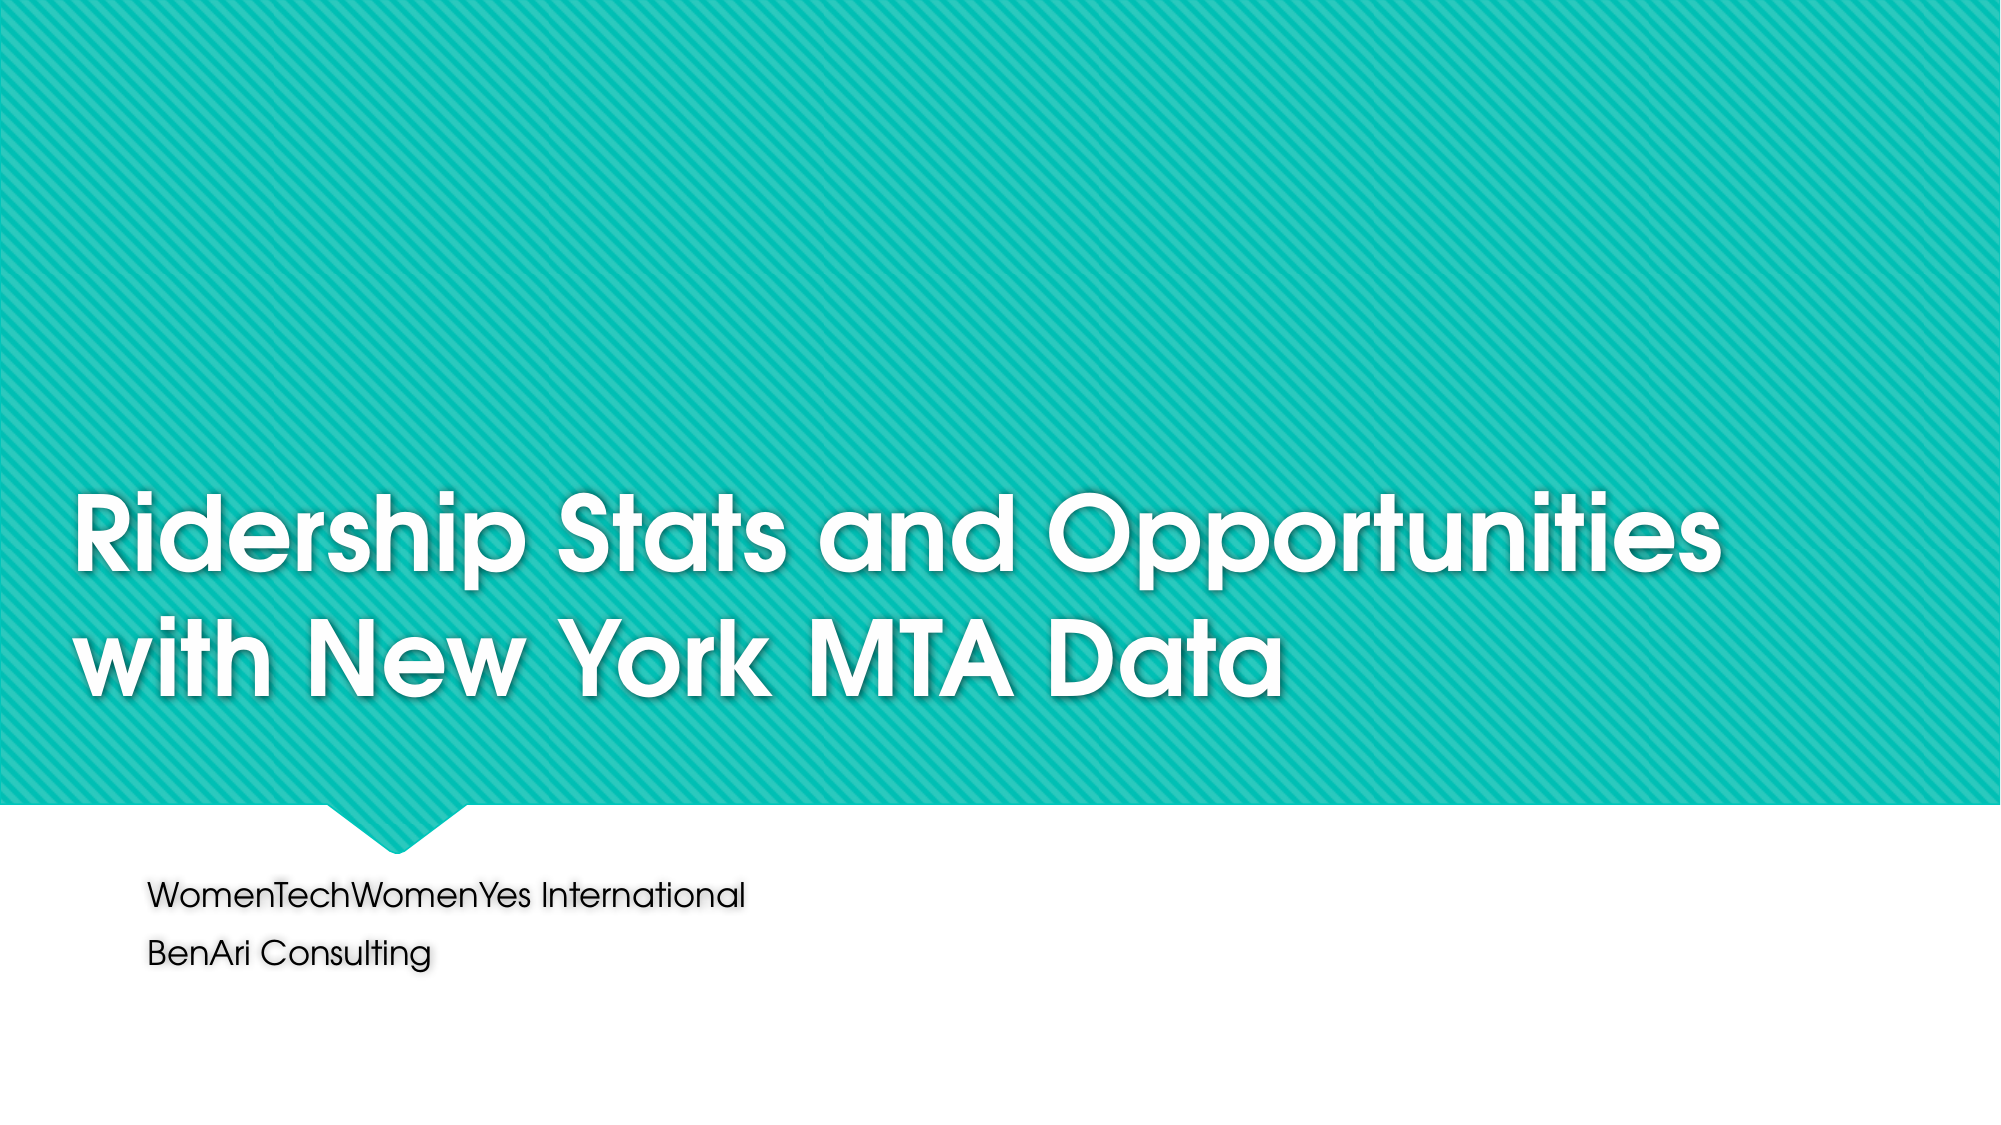

# Ridership Stats and Opportunities with New York MTA Data
WomenTechWomenYes International
BenAri Consulting